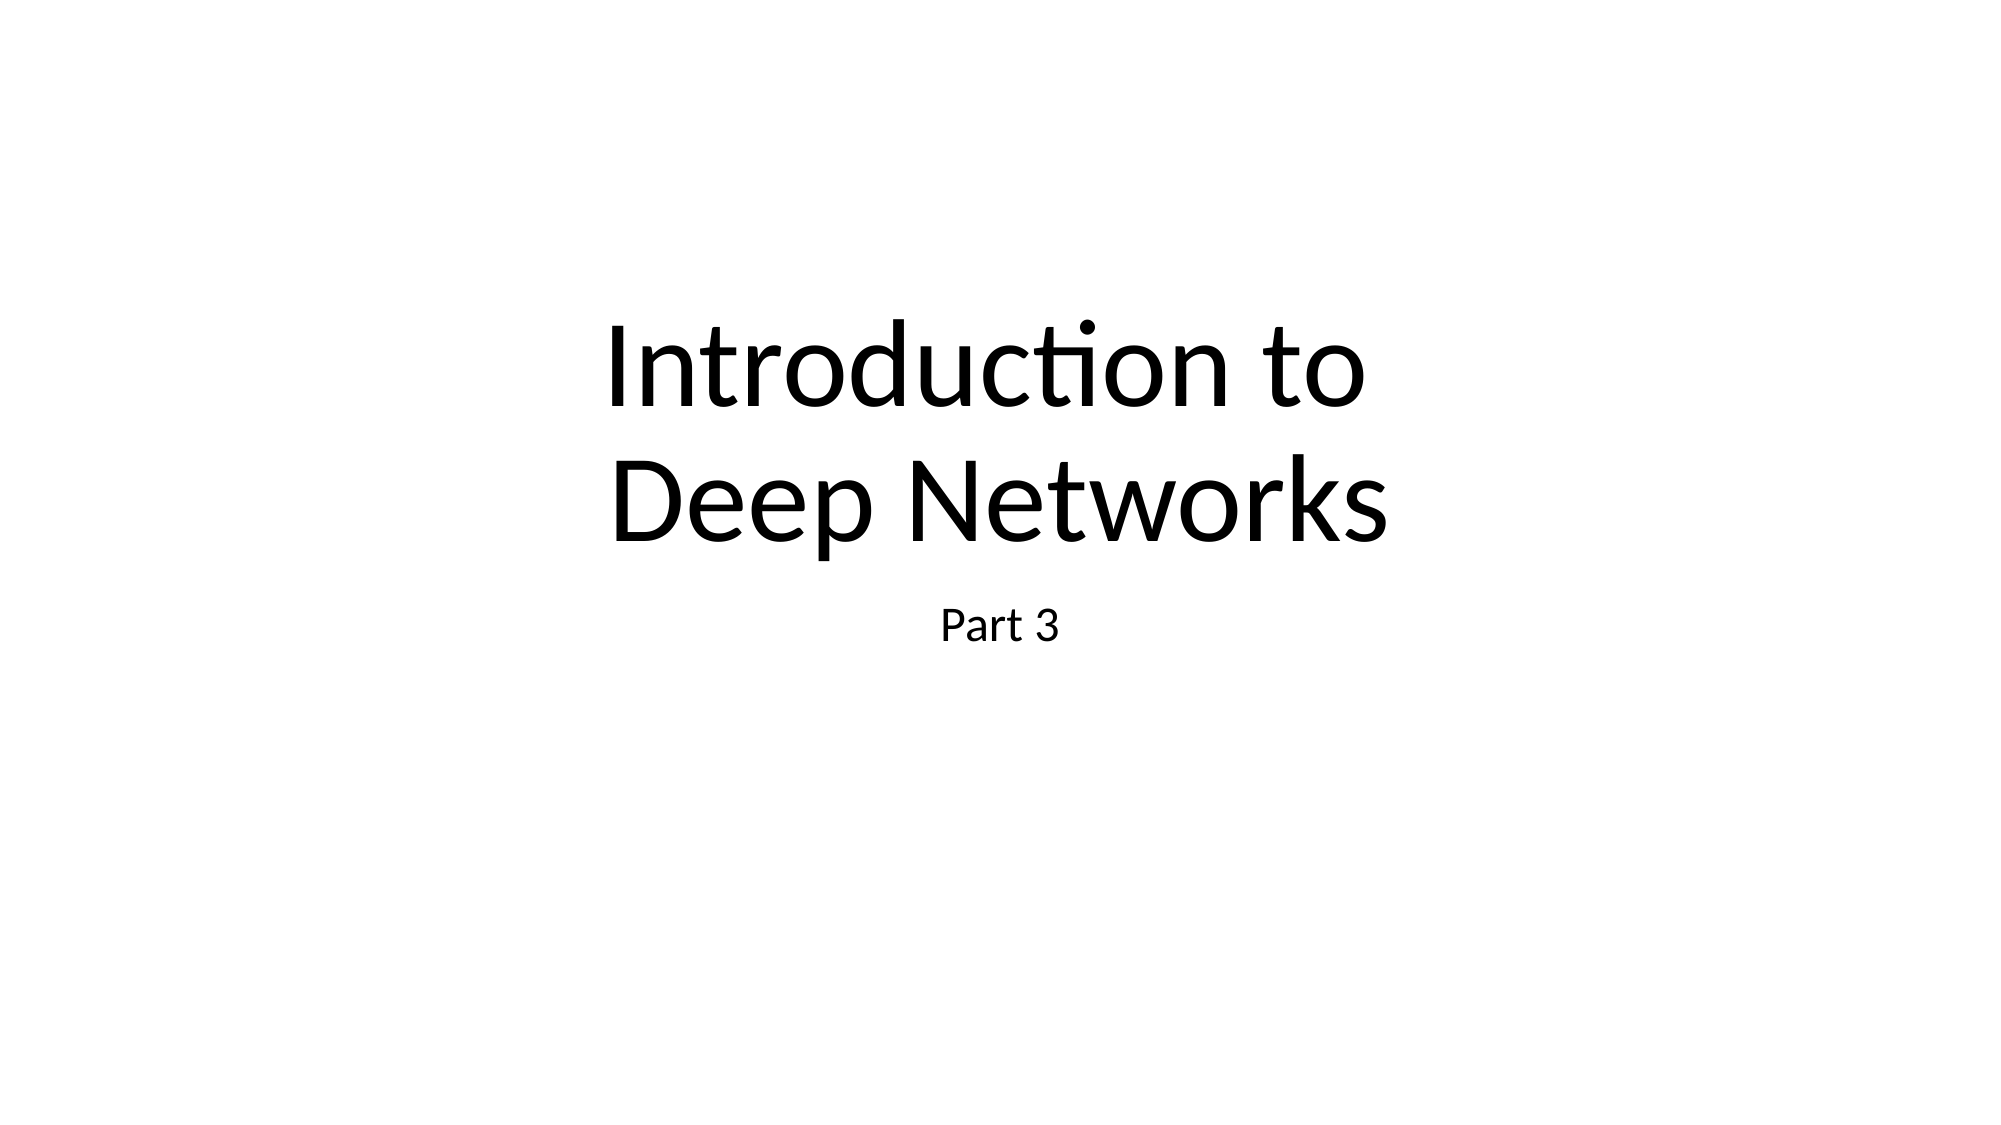

# Introduction to Deep Networks
Part 3